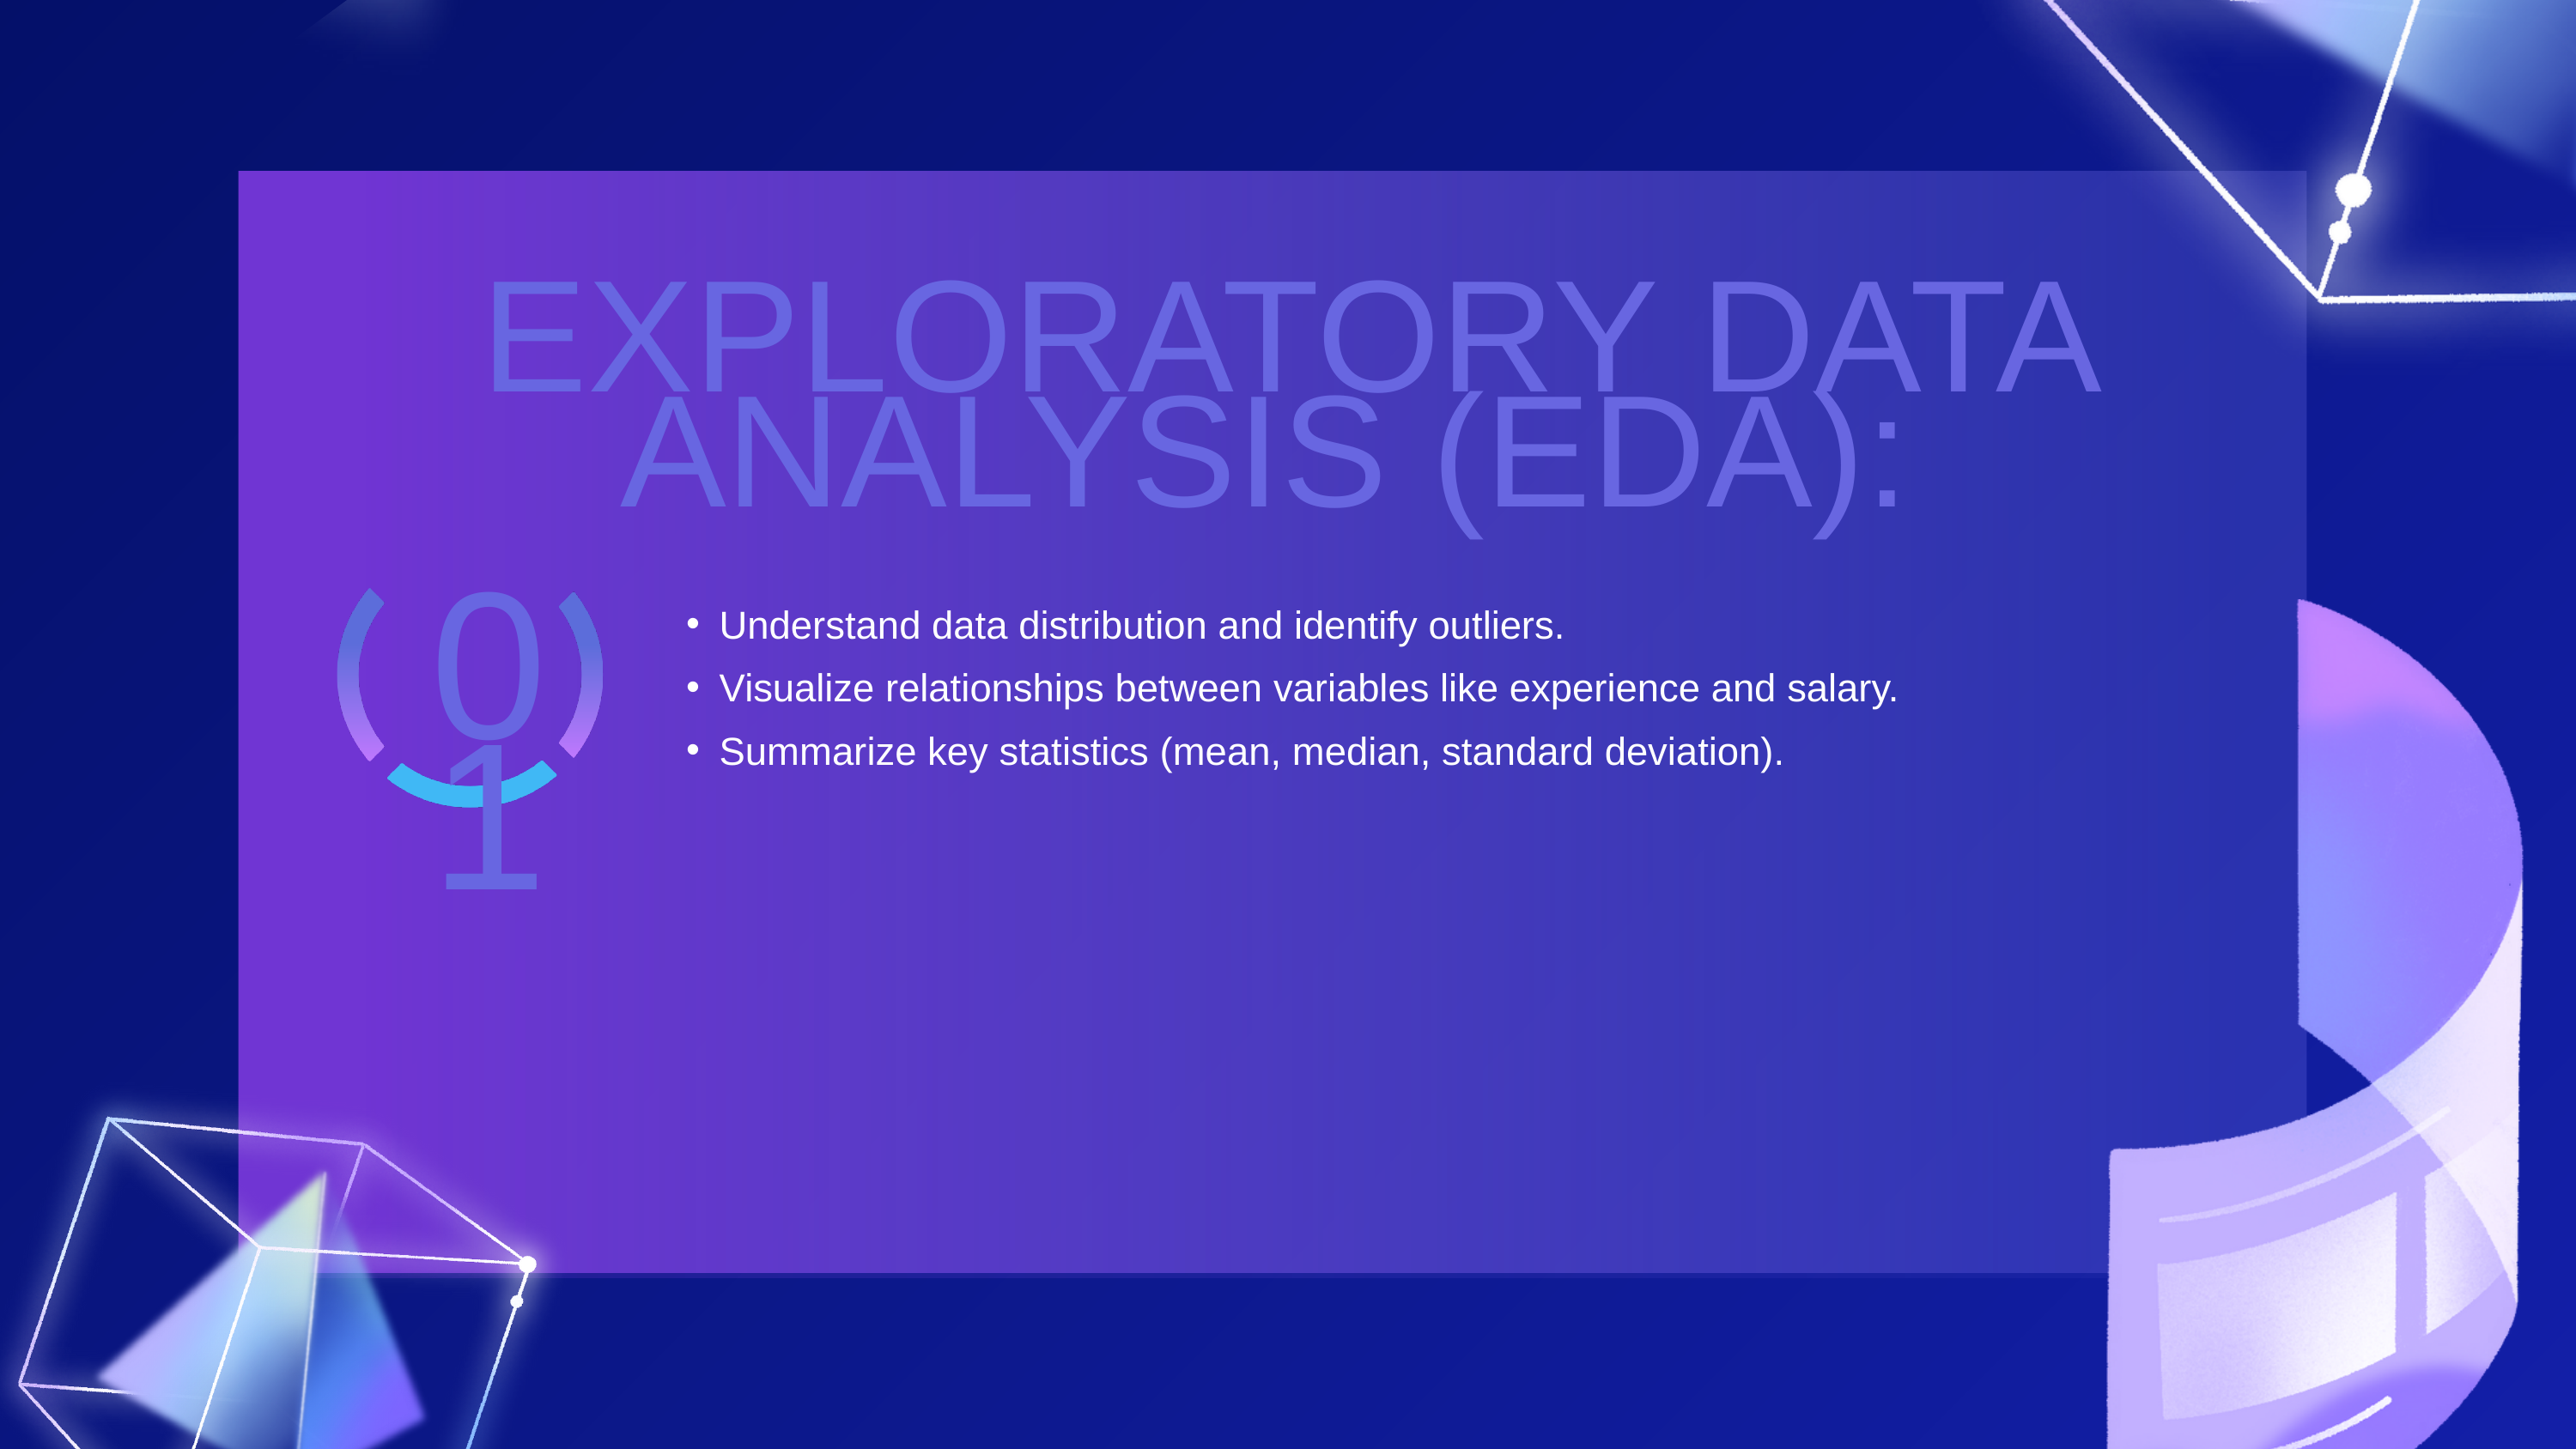

EXPLORATORY DATA ANALYSIS (EDA):
Understand data distribution and identify outliers.
Visualize relationships between variables like experience and salary.
Summarize key statistics (mean, median, standard deviation).

01